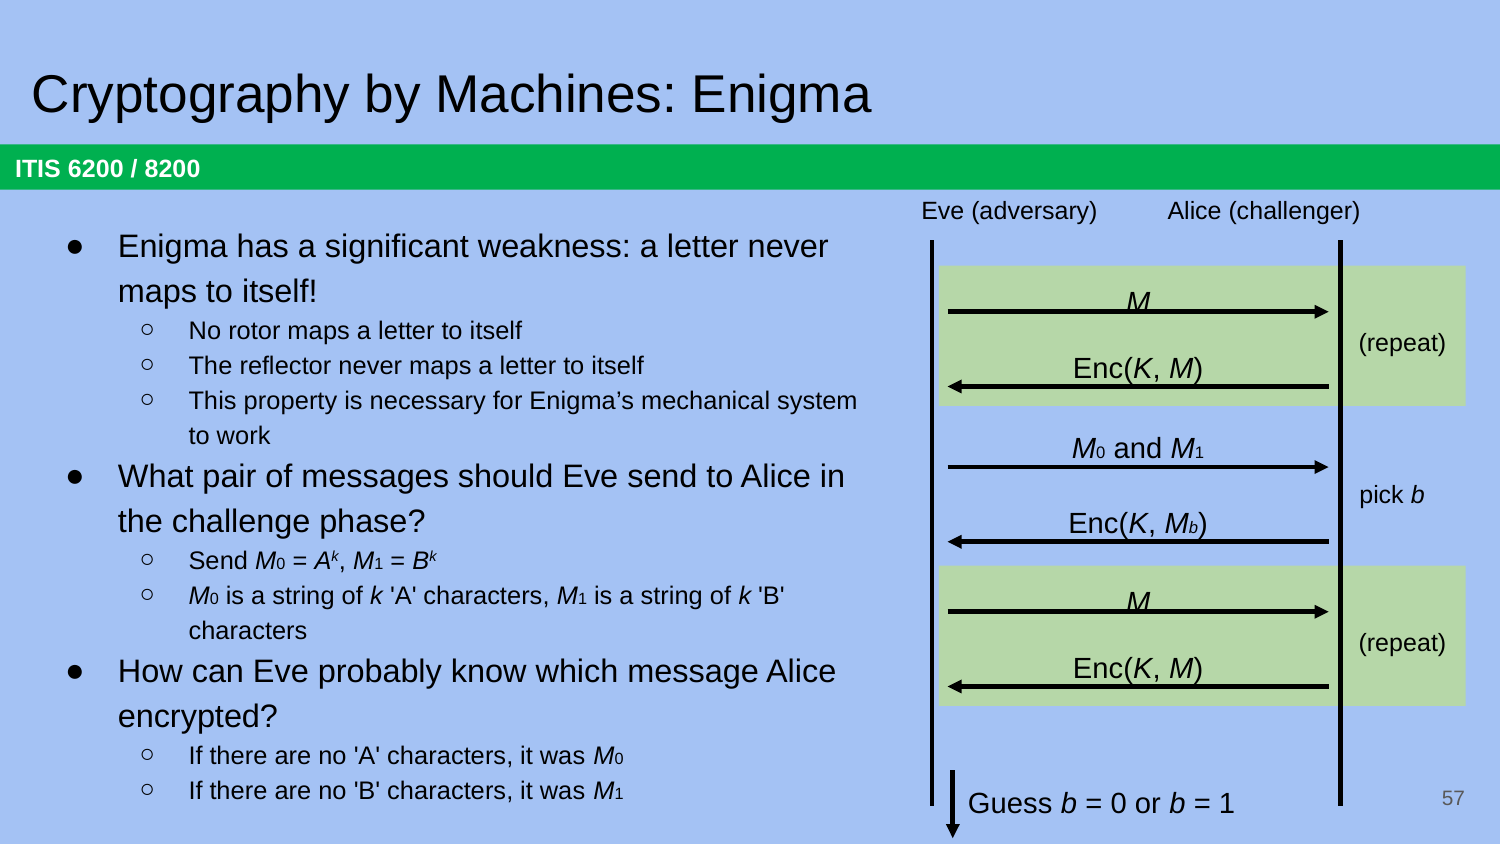

# Cryptography by Machines: Enigma
Eve (adversary)
Alice (challenger)
Enigma has a significant weakness: a letter never maps to itself!
No rotor maps a letter to itself
The reflector never maps a letter to itself
This property is necessary for Enigma’s mechanical system to work
What pair of messages should Eve send to Alice in the challenge phase?
Send M0 = Ak, M1 = Bk
M0 is a string of k 'A' characters, M1 is a string of k 'B' characters
How can Eve probably know which message Alice encrypted?
If there are no 'A' characters, it was M0
If there are no 'B' characters, it was M1
M

(repeat)
Enc(K, M)
M0 and M1
pick b
Enc(K, Mb)
M

(repeat)
Enc(K, M)
Guess b = 0 or b = 1
57